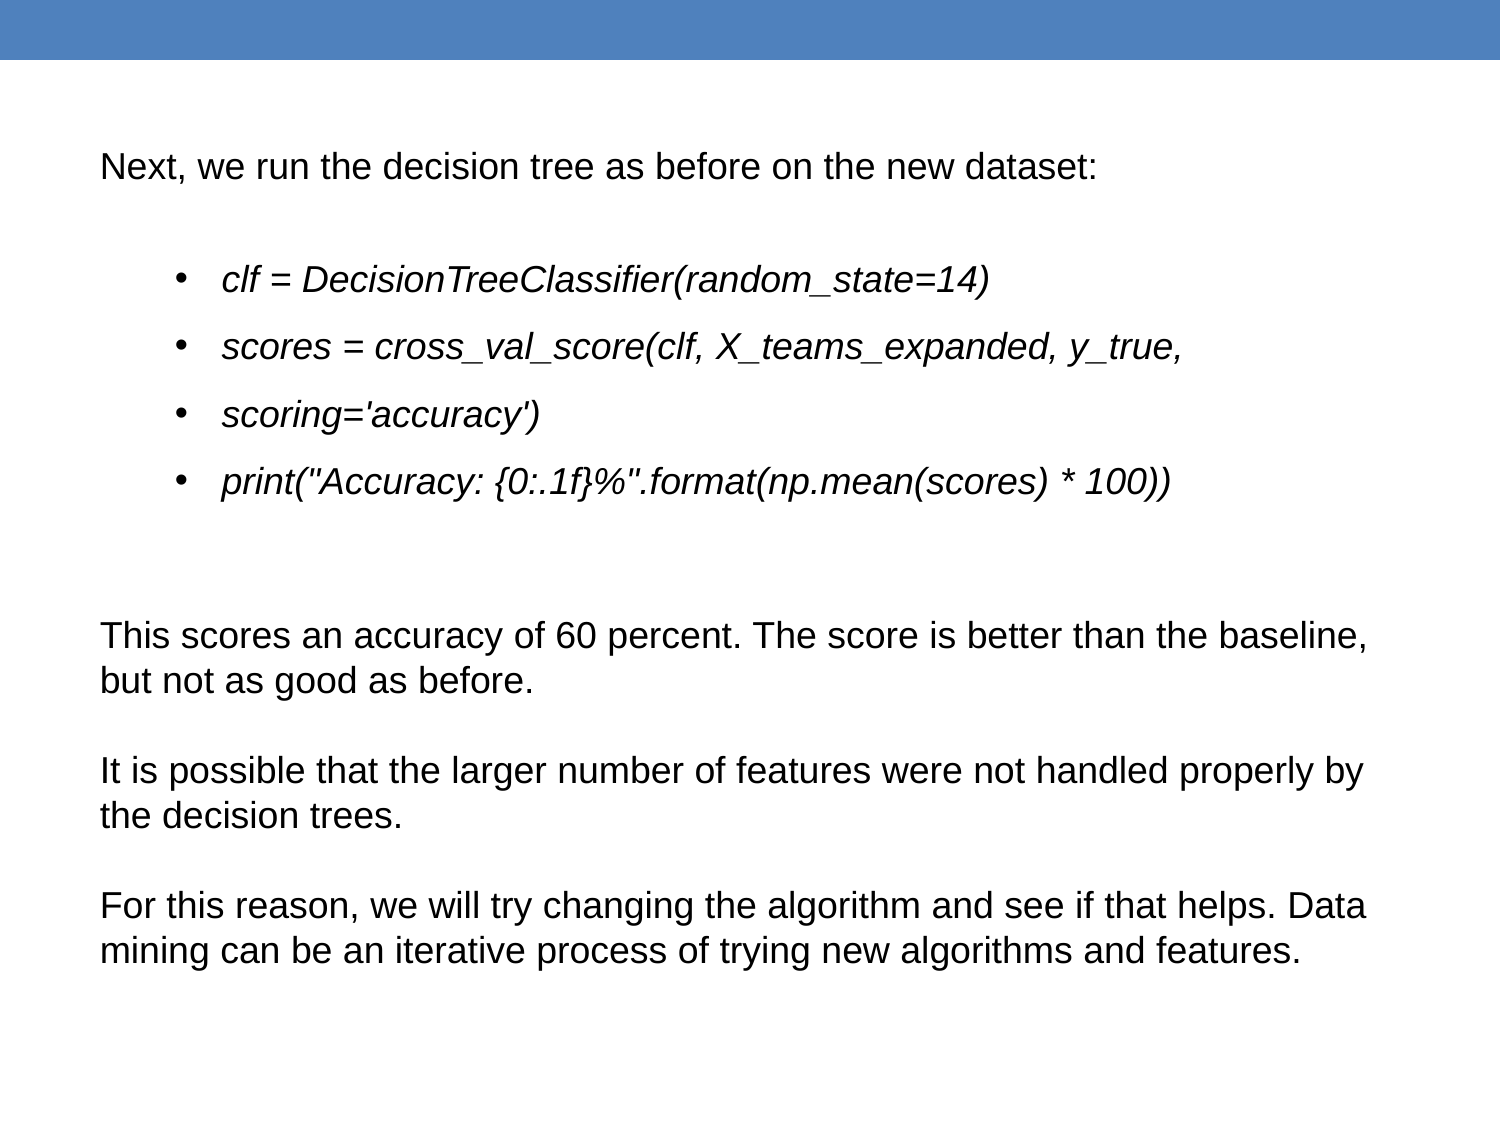

Next, we run the decision tree as before on the new dataset:

clf = DecisionTreeClassifier(random_state=14)
scores = cross_val_score(clf, X_teams_expanded, y_true,
scoring='accuracy')
print("Accuracy: {0:.1f}%".format(np.mean(scores) * 100))
This scores an accuracy of 60 percent. The score is better than the baseline, but not as good as before.

It is possible that the larger number of features were not handled properly by the decision trees.

For this reason, we will try changing the algorithm and see if that helps. Data mining can be an iterative process of trying new algorithms and features.